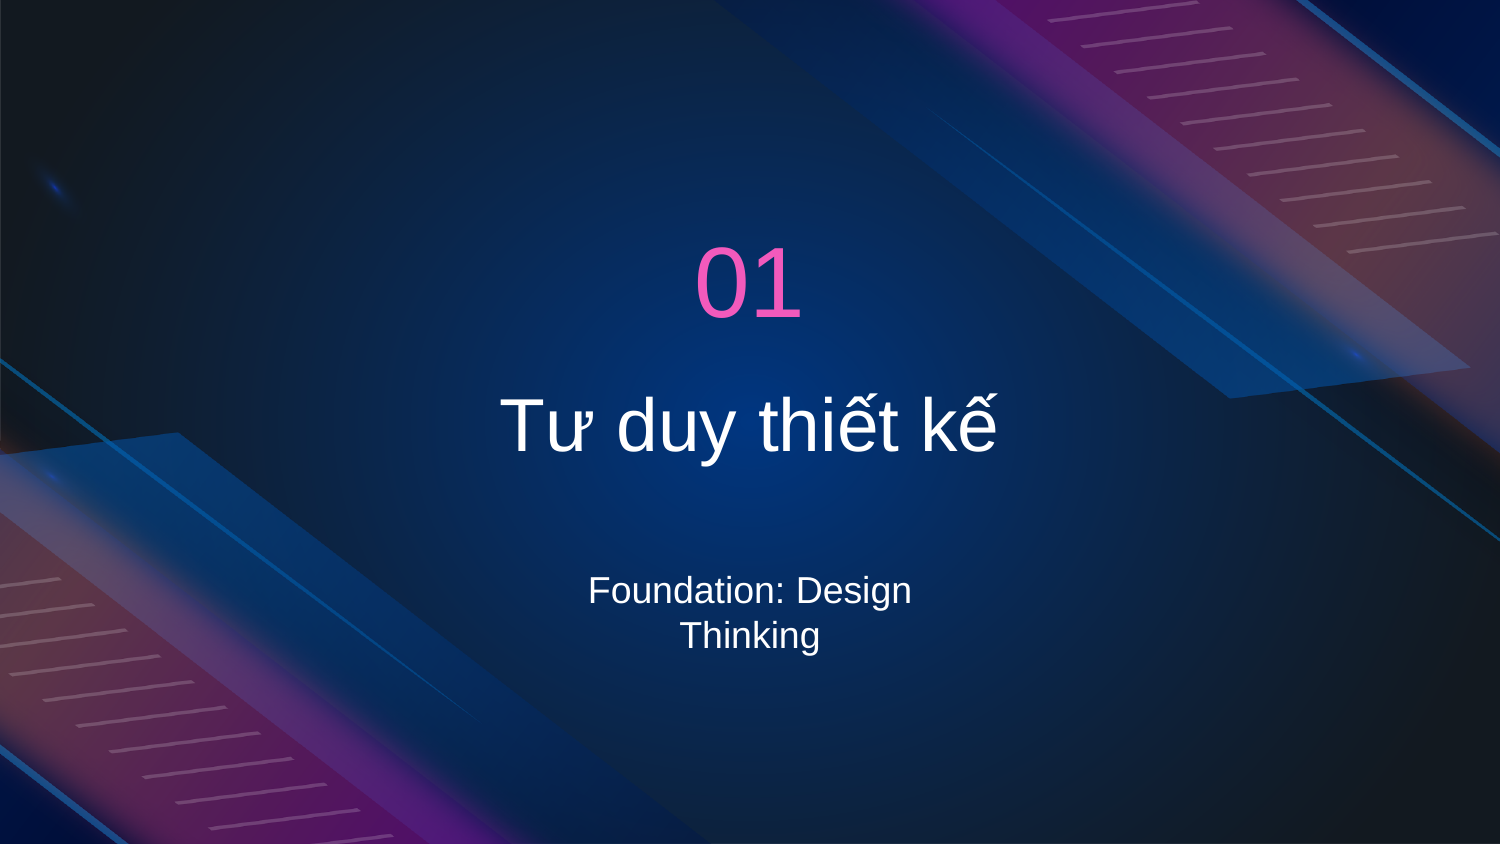

01
# Tư duy thiết kế
Foundation: Design Thinking